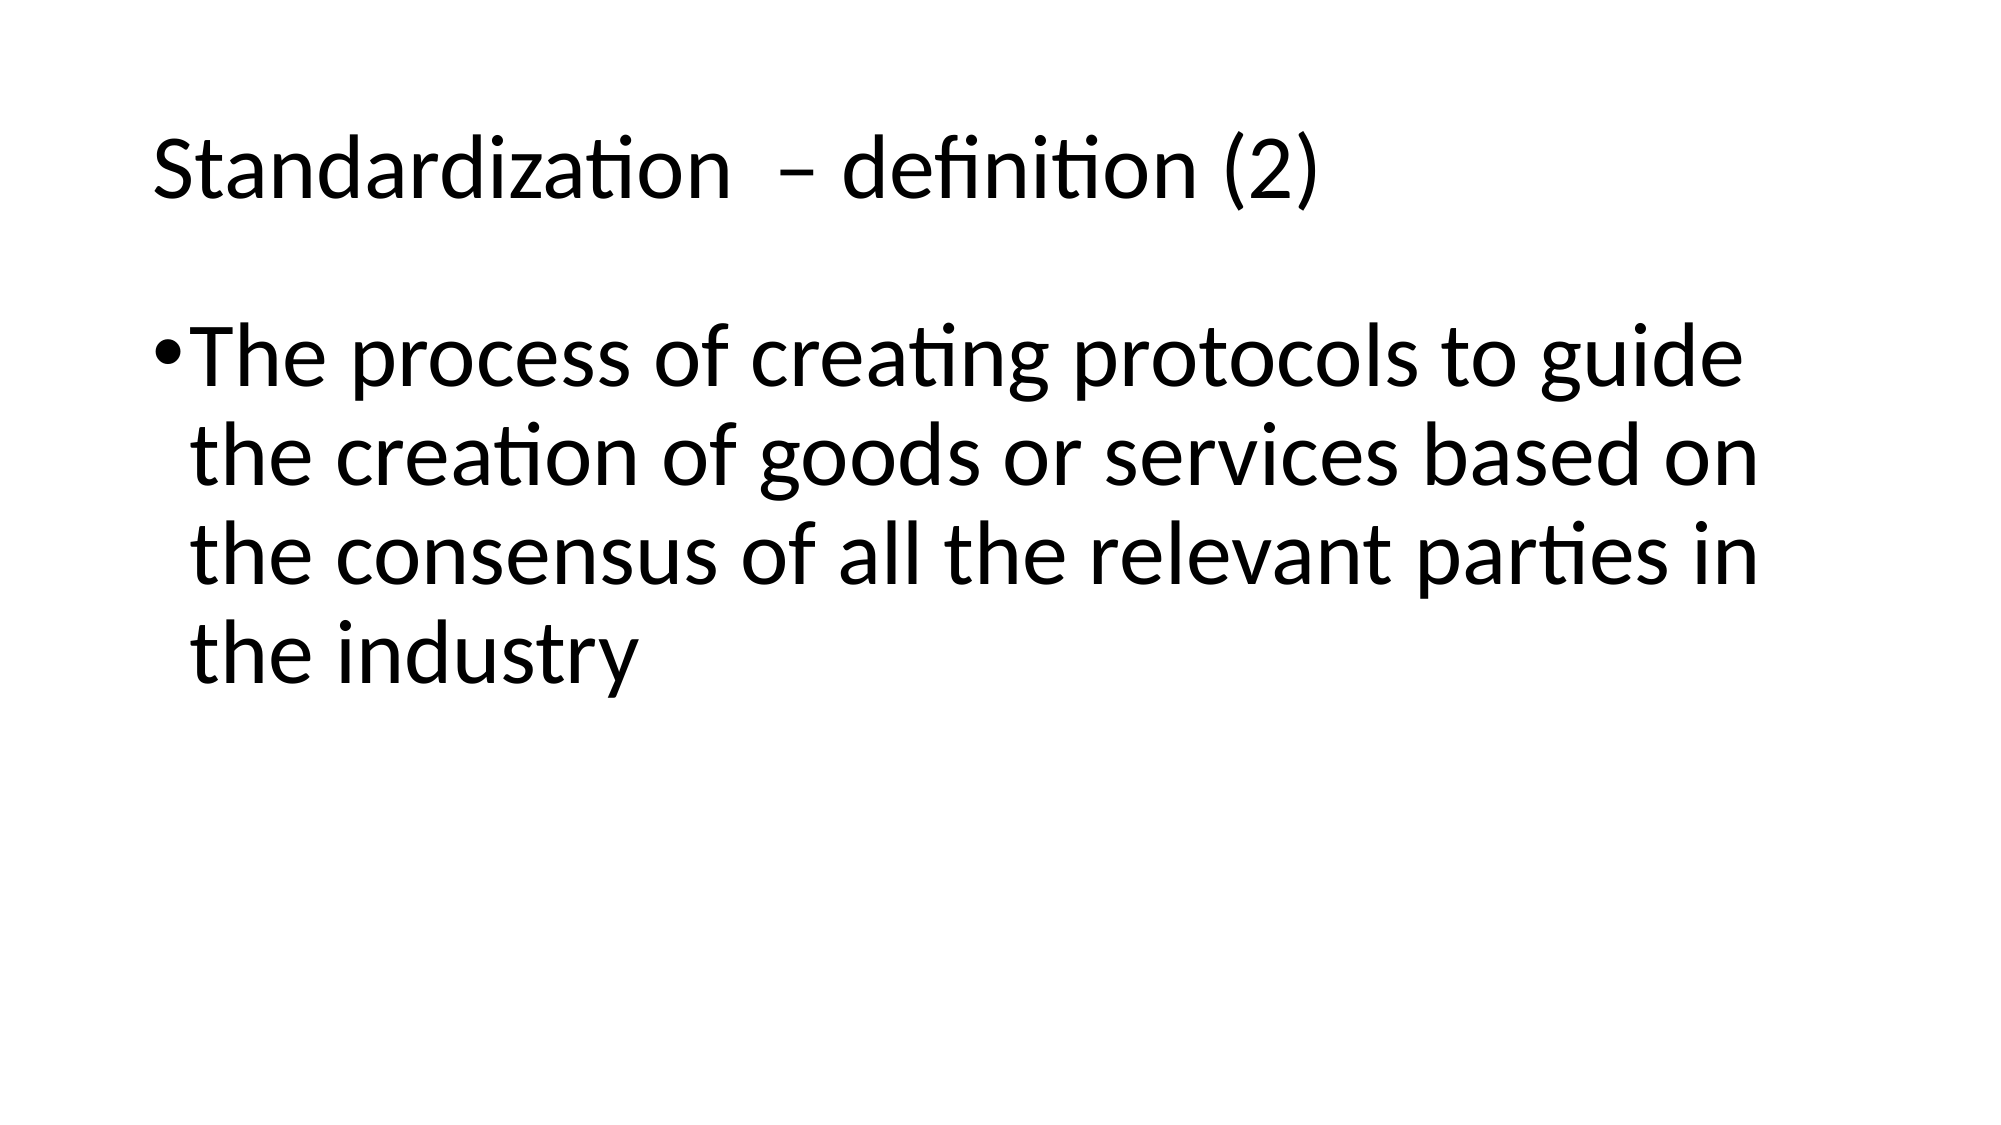

# Standardization  – definition (2)
The process of creating protocols to guide the creation of goods or services based on the consensus of all the relevant parties in the industry